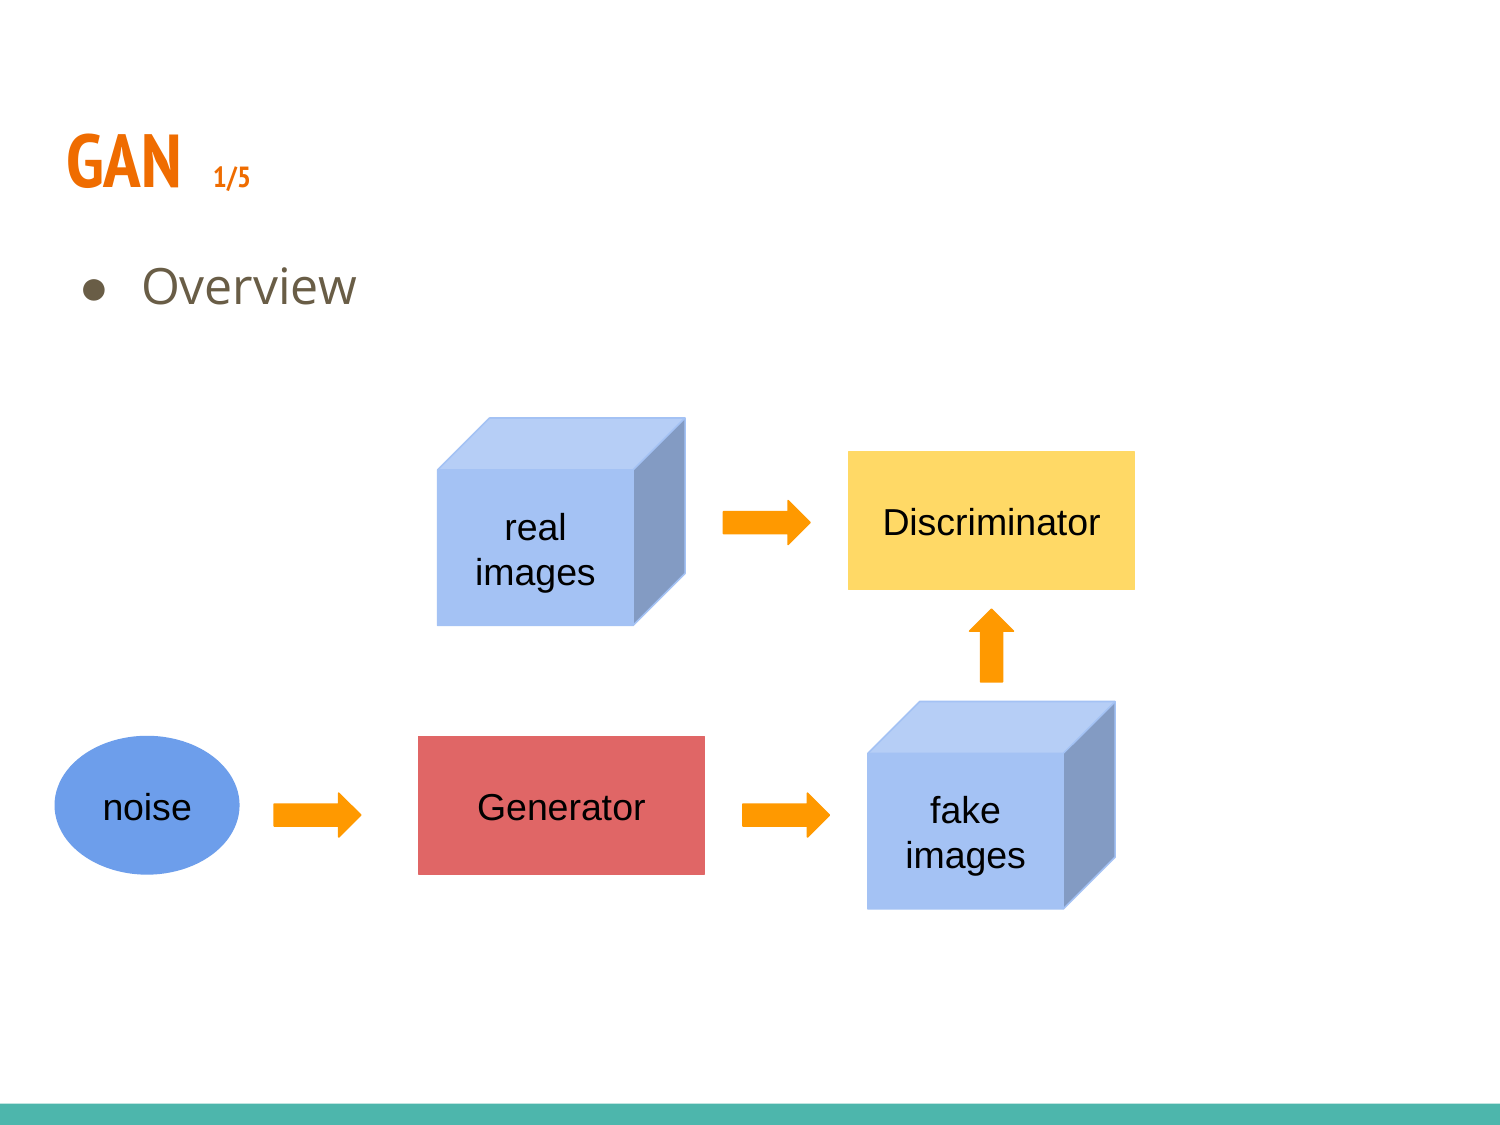

# GAN  1/5
Overview
real images
Discriminator

fake
images
noise
Generator